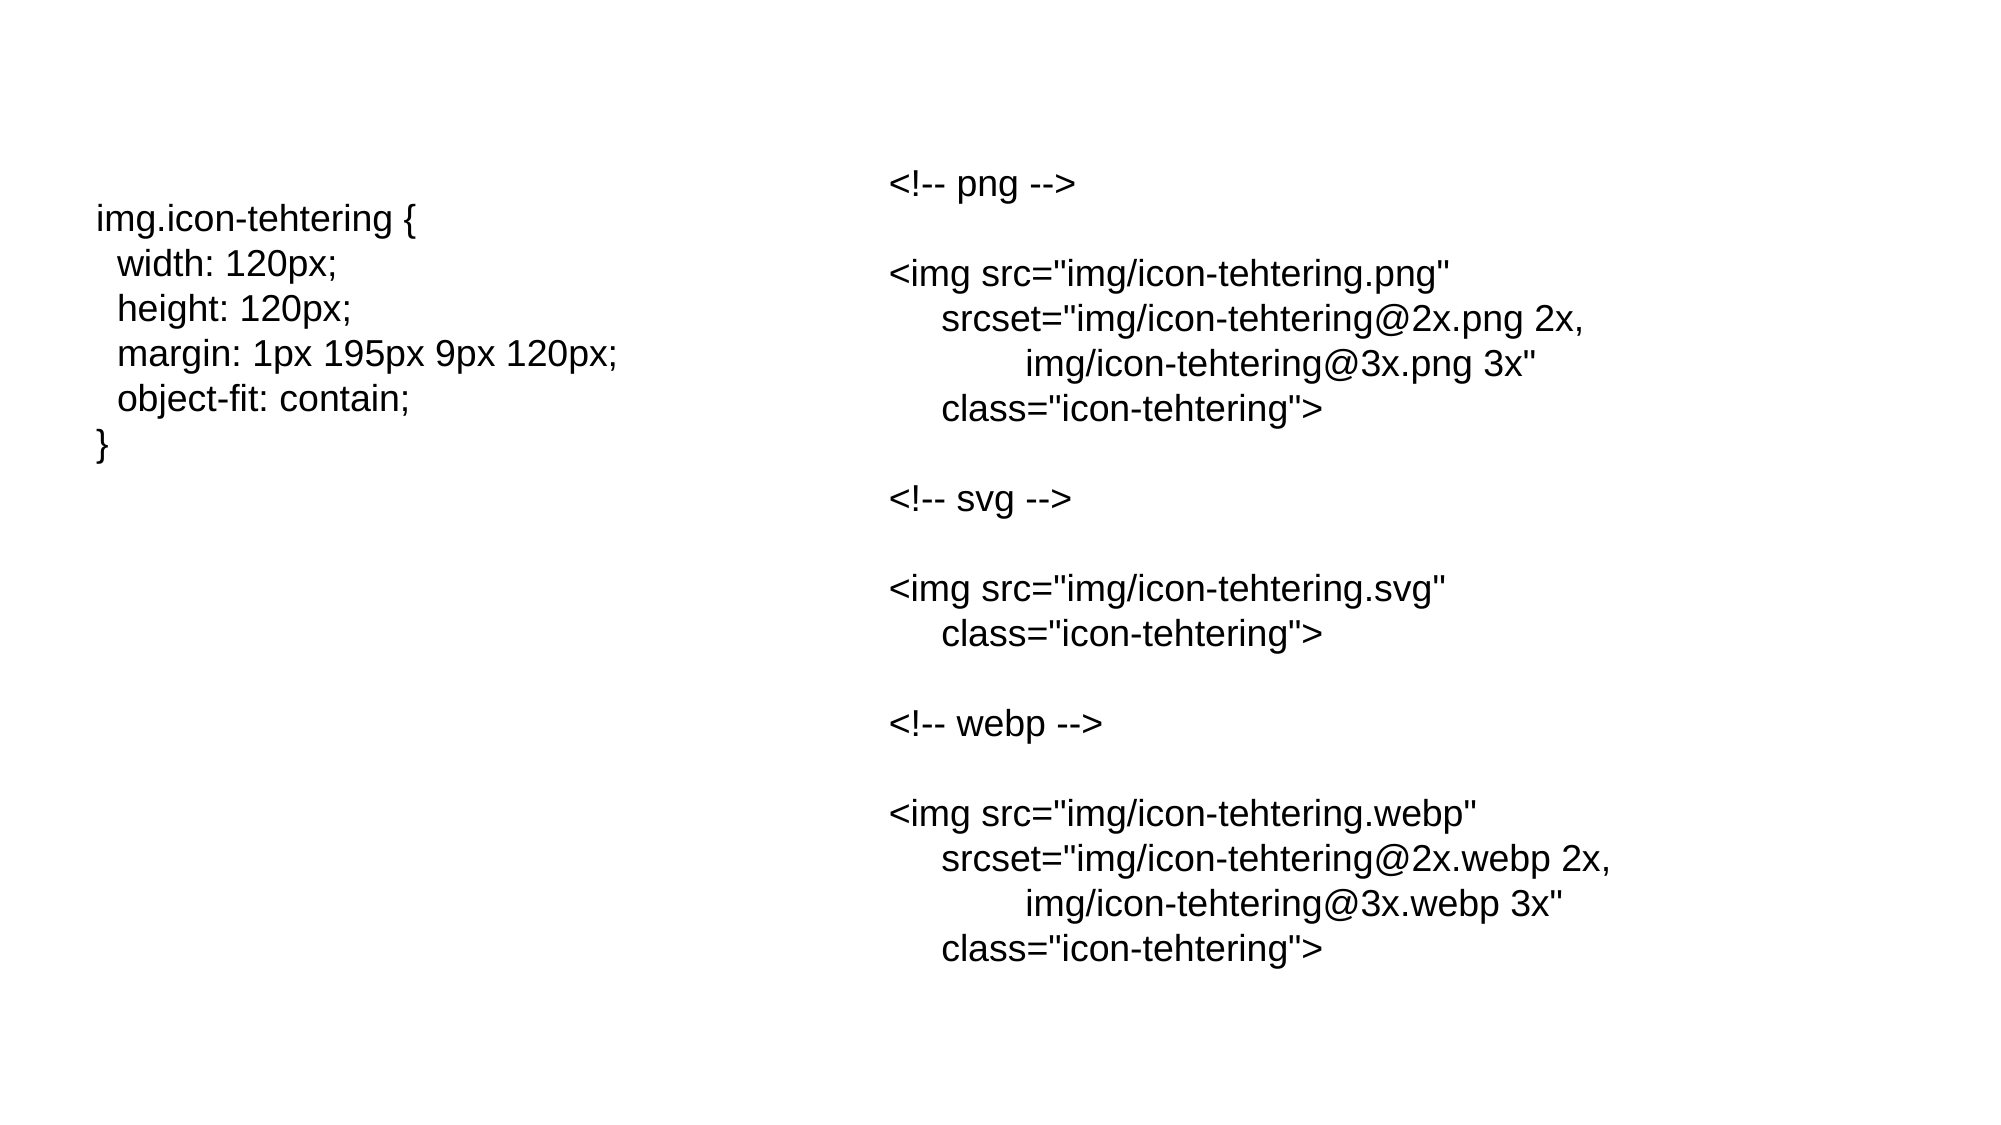

<!-- png -->

<img src="img/icon-tehtering.png"
     srcset="img/icon-tehtering@2x.png 2x,
             img/icon-tehtering@3x.png 3x"
     class="icon-tehtering">

<!-- svg -->

<img src="img/icon-tehtering.svg"
     class="icon-tehtering">

<!-- webp -->

<img src="img/icon-tehtering.webp"
     srcset="img/icon-tehtering@2x.webp 2x,
             img/icon-tehtering@3x.webp 3x"
     class="icon-tehtering">
img.icon-tehtering {
  width: 120px;
  height: 120px;
  margin: 1px 195px 9px 120px;
  object-fit: contain;
}